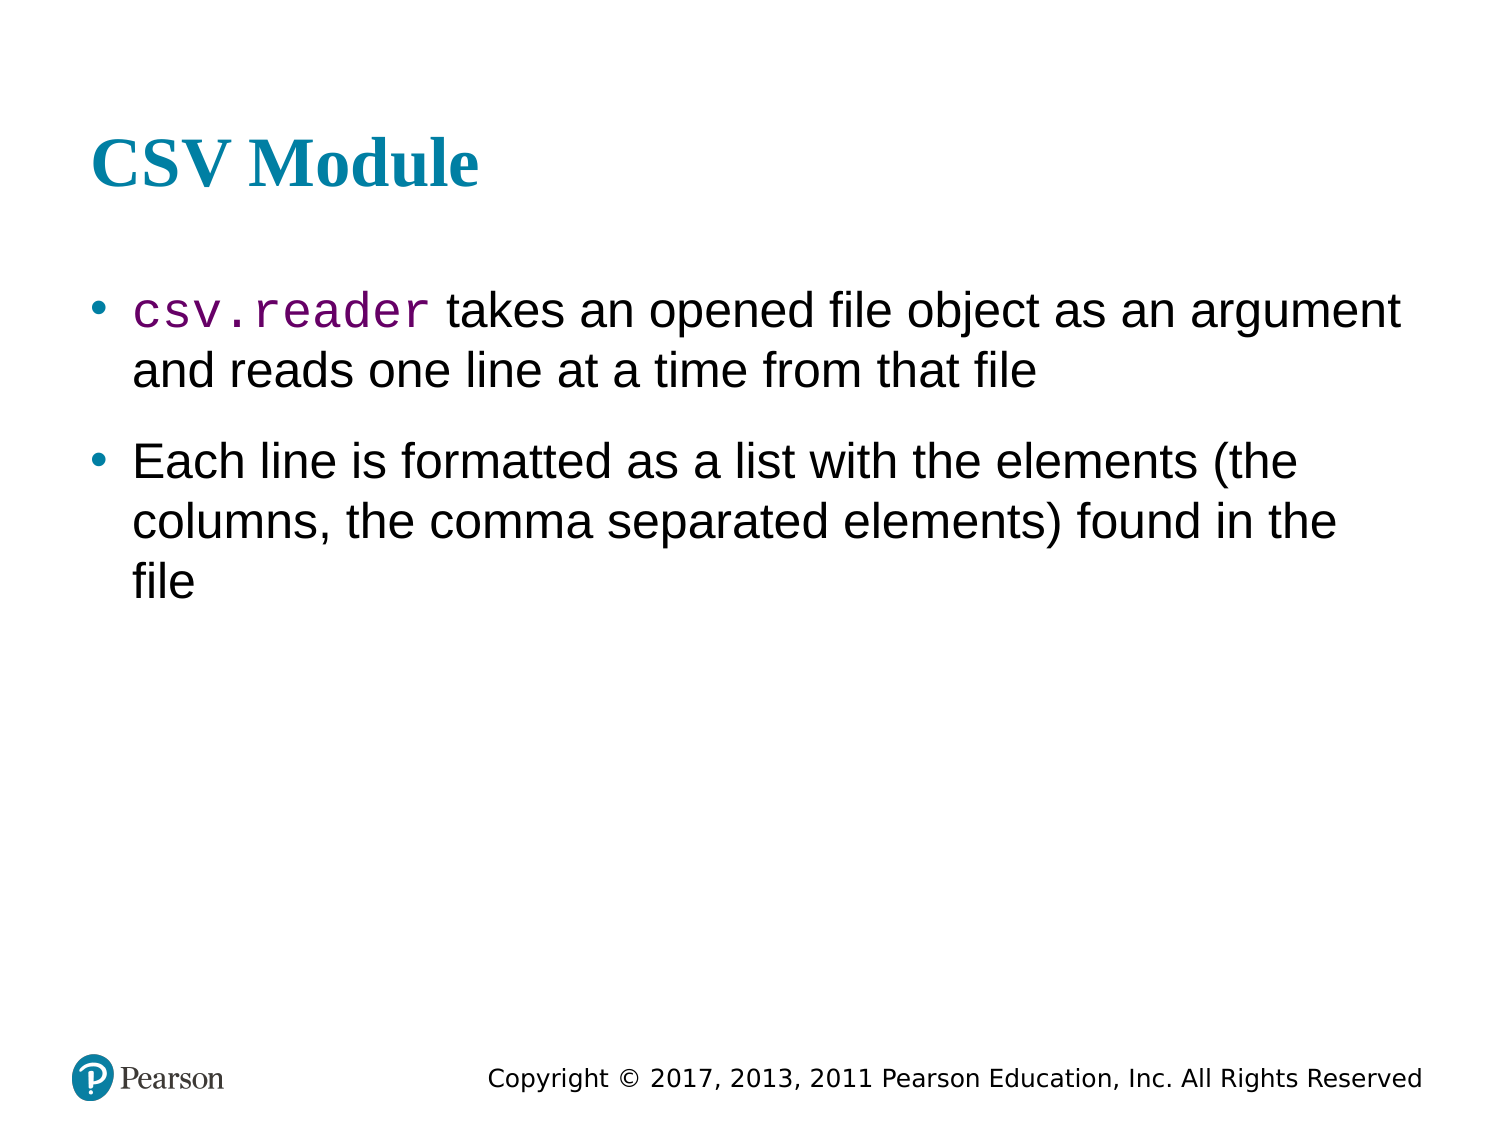

# C S V Module
csv.reader takes an opened file object as an argument and reads one line at a time from that file
Each line is formatted as a list with the elements (the columns, the comma separated elements) found in the file